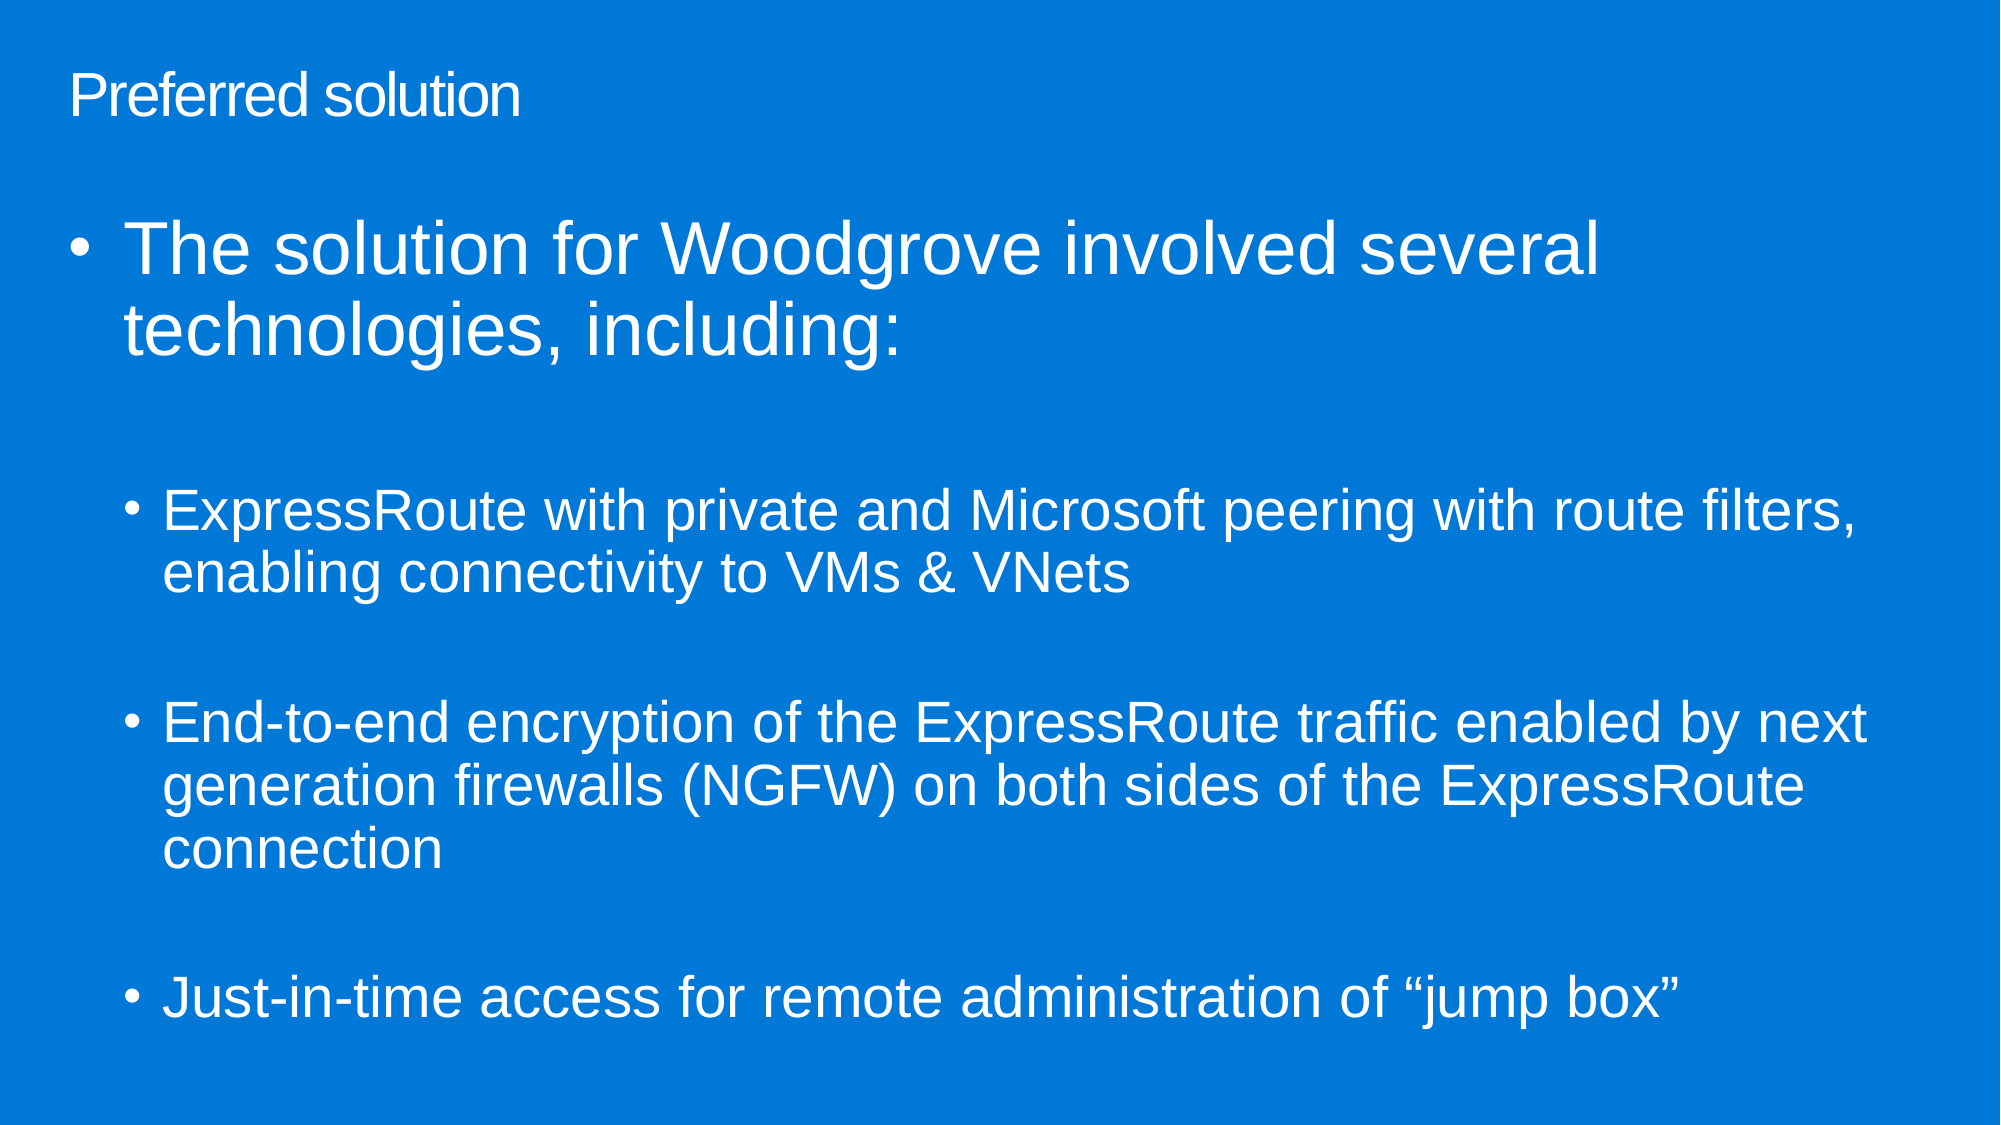

# Preferred solution
The solution for Woodgrove involved several technologies, including:

ExpressRoute with private and Microsoft peering with route filters, enabling connectivity to VMs & VNets

End-to-end encryption of the ExpressRoute traffic enabled by next generation firewalls (NGFW) on both sides of the ExpressRoute connection

Just-in-time access for remote administration of “jump box”